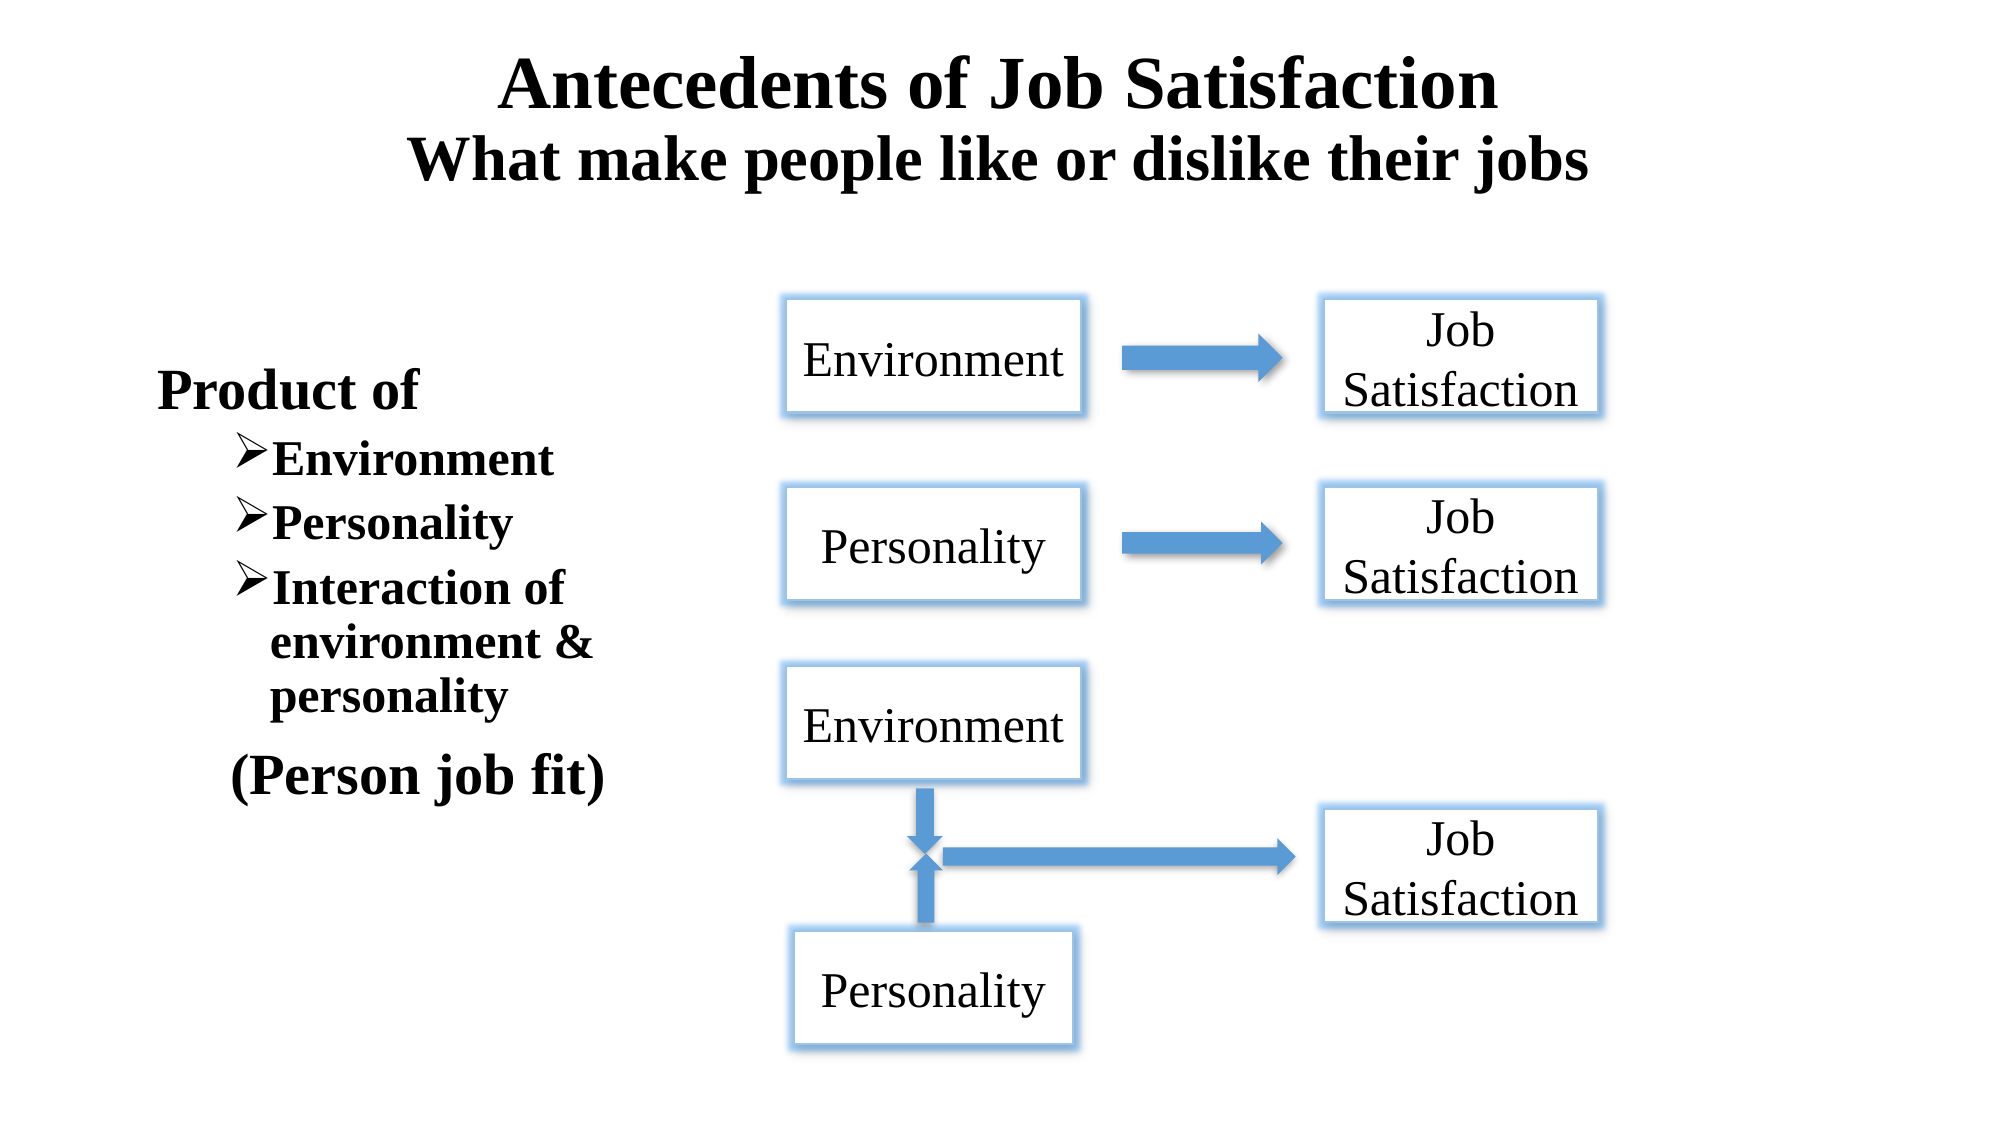

# Antecedents of Job Satisfaction What make people like or dislike their jobs
Job Satisfaction
Environment

Product of
Environment
Personality
Interaction of environment & personality
     (Person job fit)

Job Satisfaction
Personality

Environment

Job Satisfaction

Personality